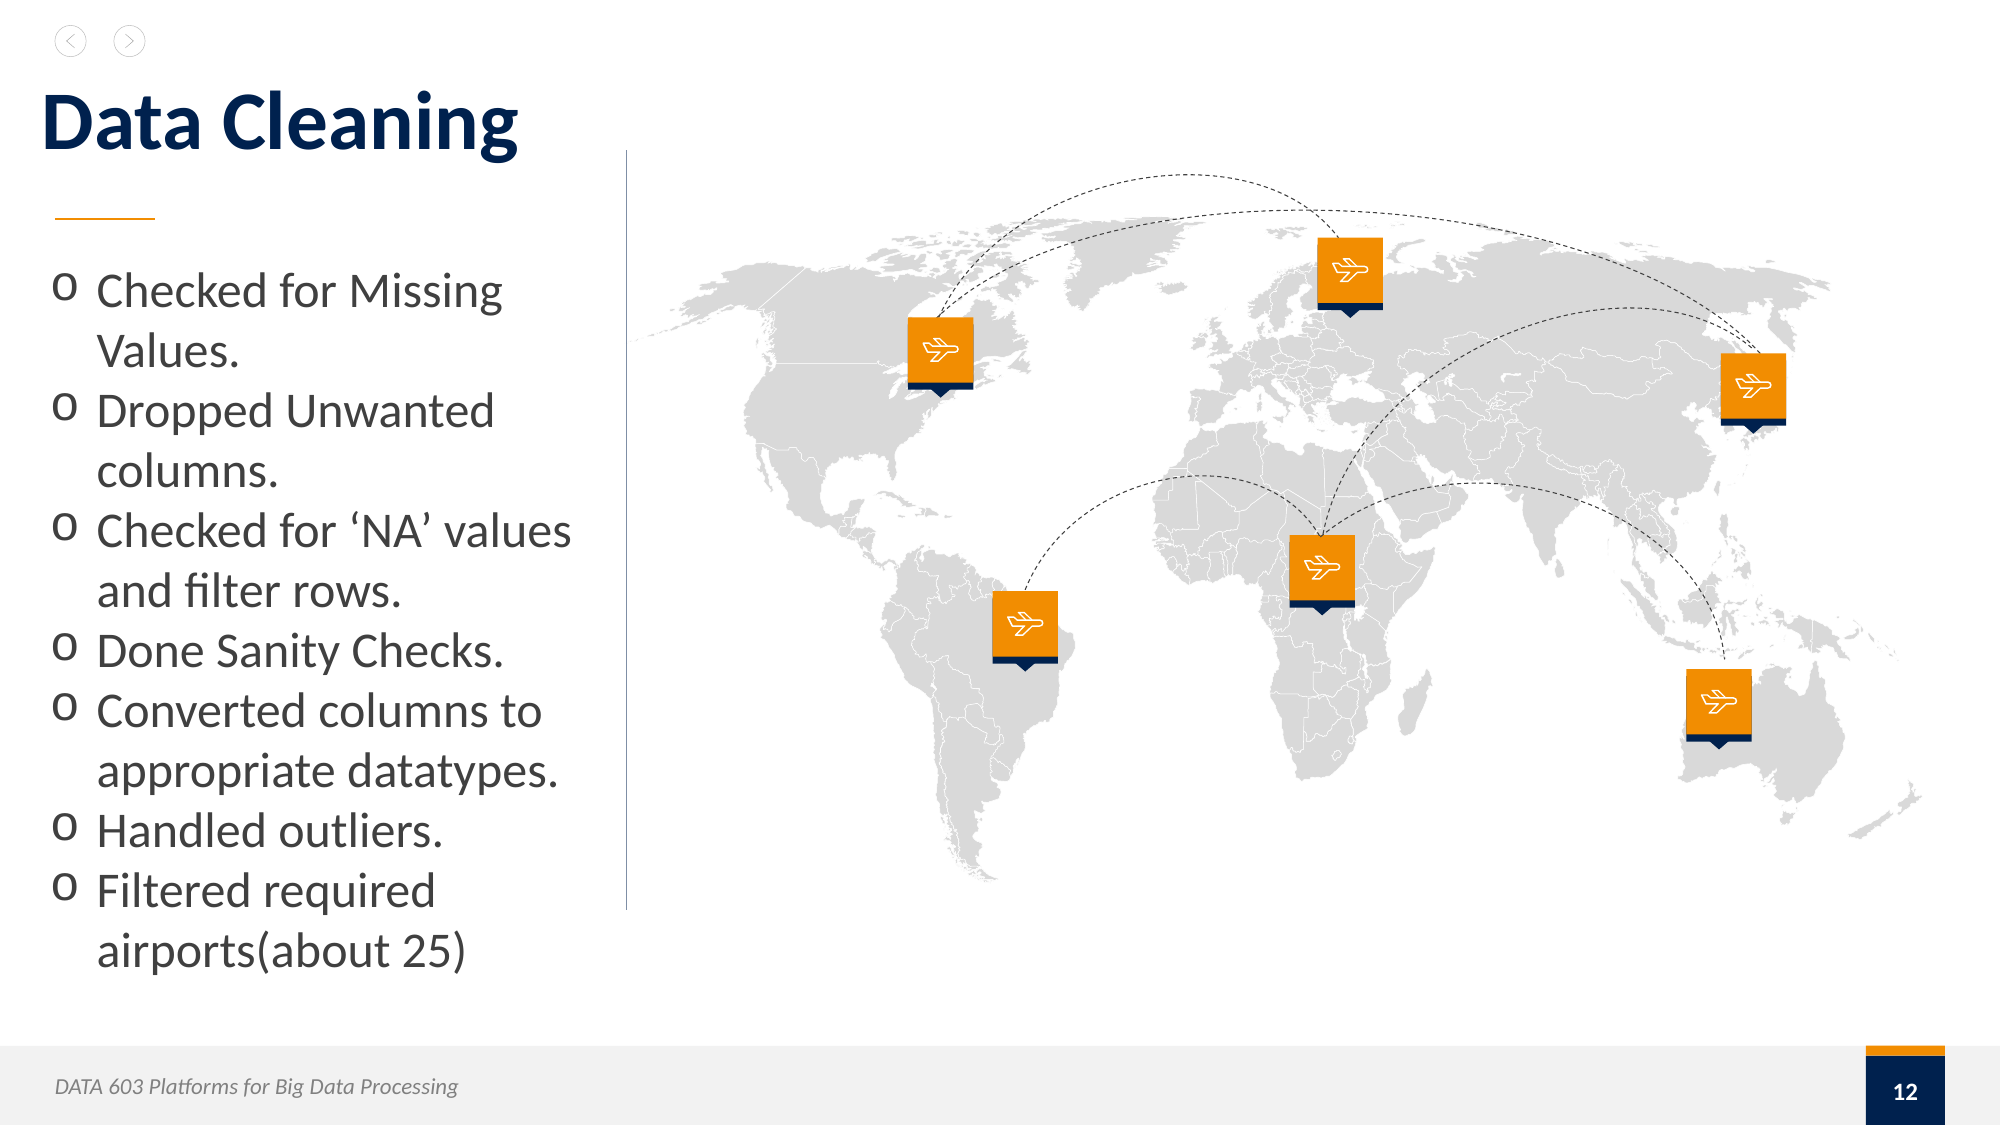

# Data Cleaning

Checked for Missing Values.
Dropped Unwanted columns.
Checked for ‘NA’ values and filter rows.
Done Sanity Checks.
Converted columns to appropriate datatypes.
Handled outliers.
Filtered required airports(about 25)
12
DATA 603 Platforms for Big Data Processing